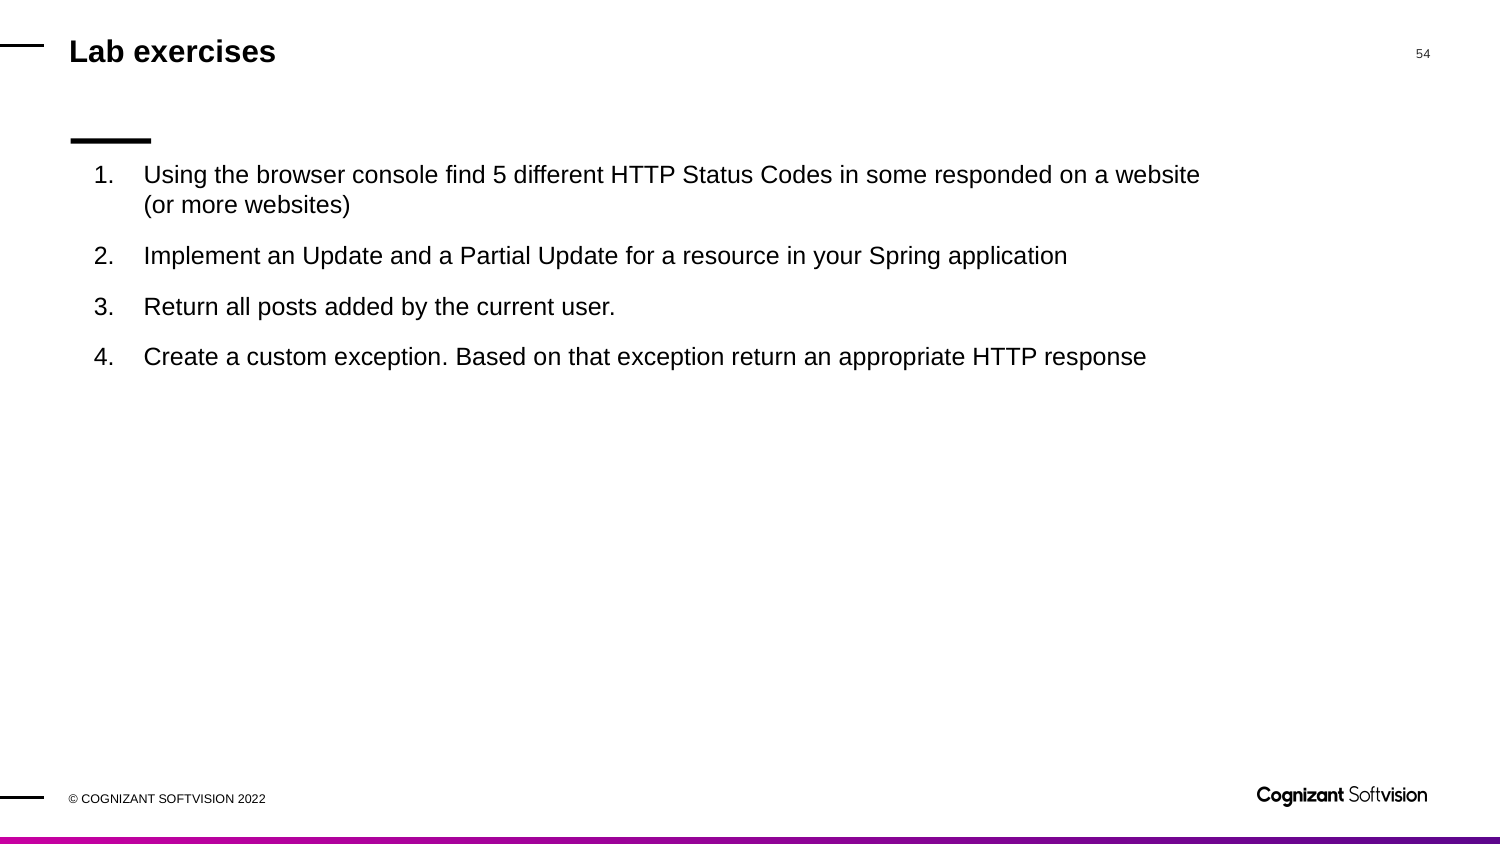

# Lab exercises

Using the browser console find 5 different HTTP Status Codes in some responded on a website (or more websites)
Implement an Update and a Partial Update for a resource in your Spring application
Return all posts added by the current user.
Create a custom exception. Based on that exception return an appropriate HTTP response